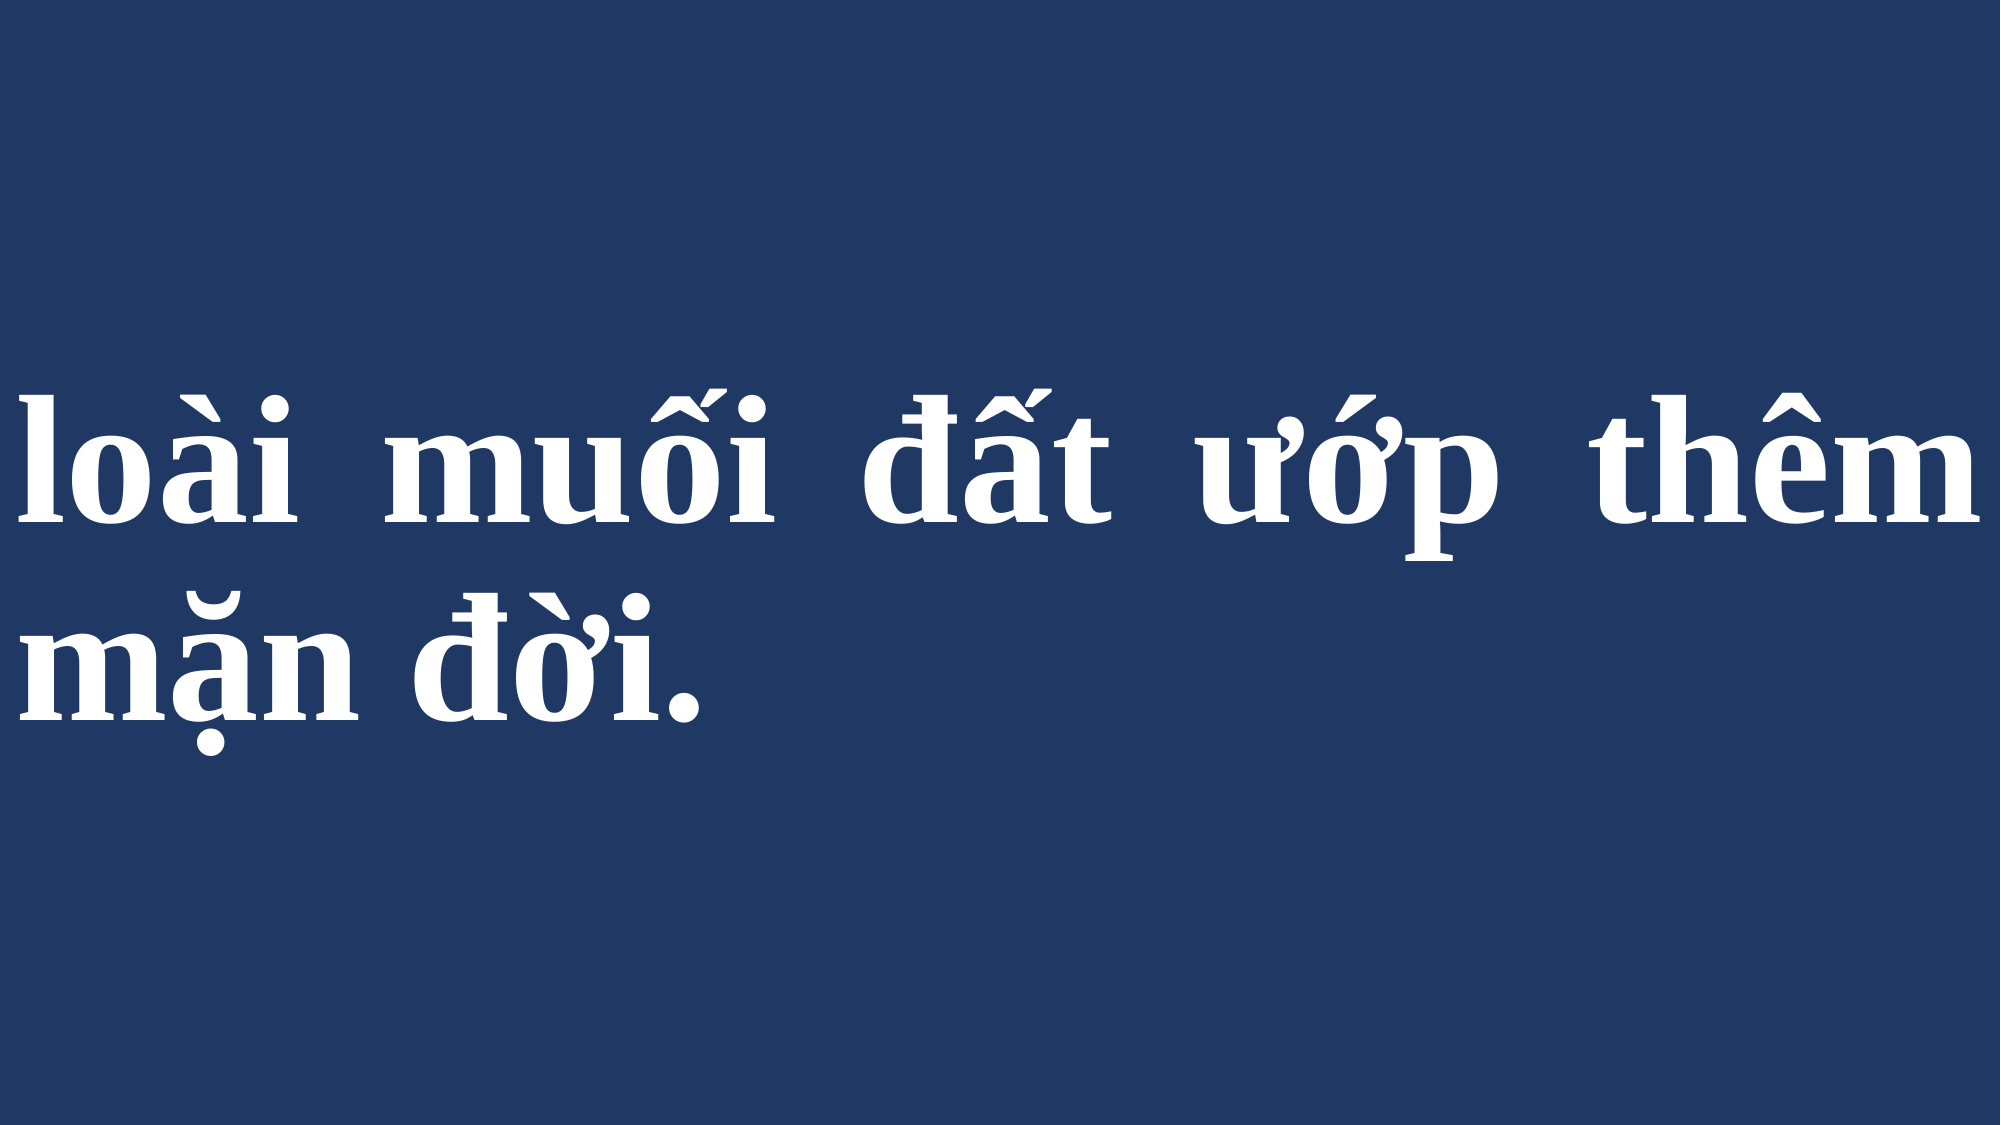

# loài muối đất ướp thêm mặn đời.